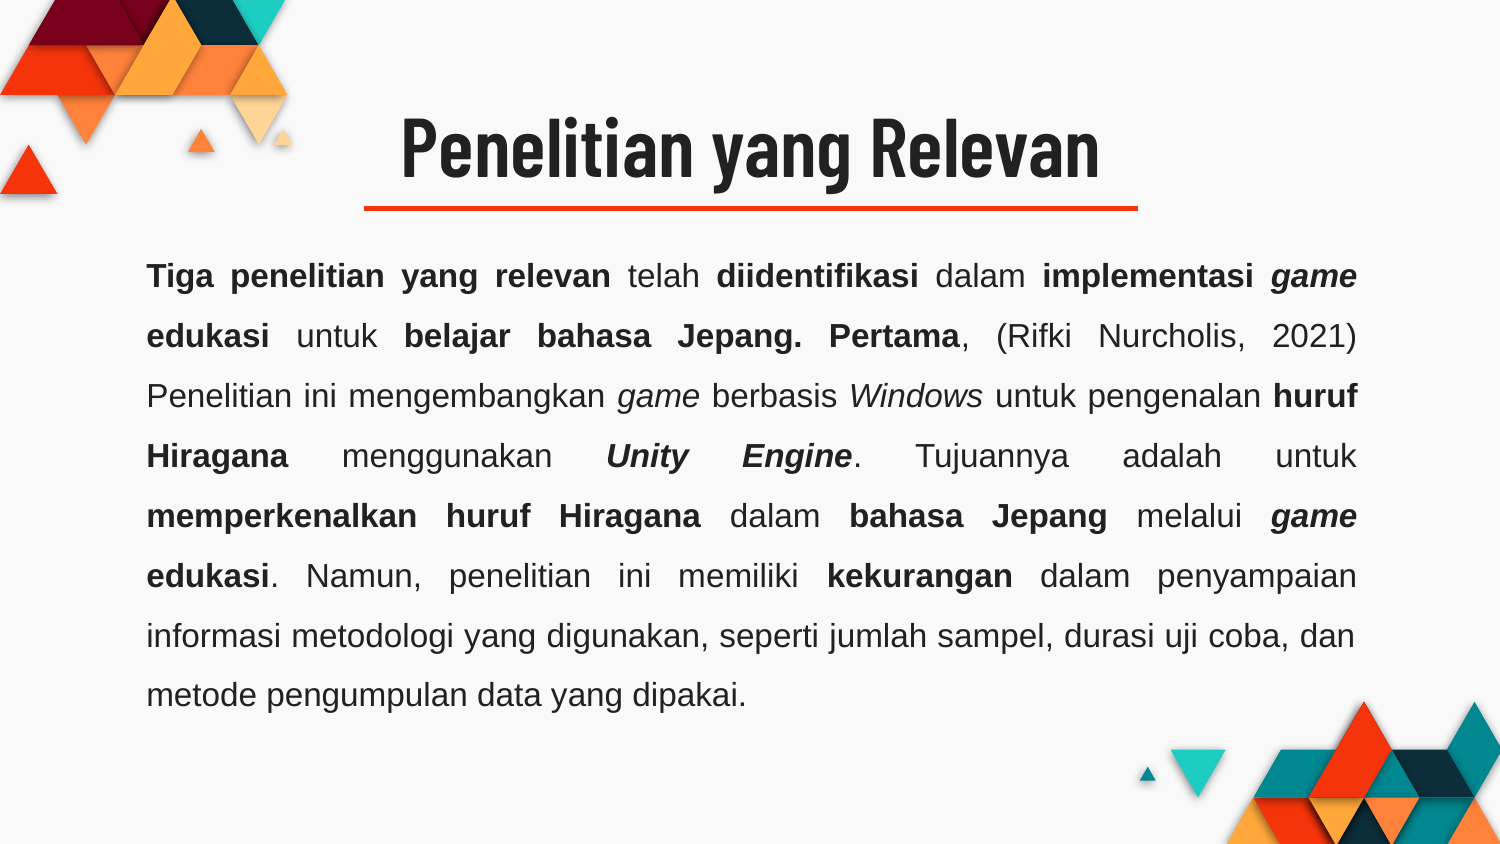

# Penelitian yang Relevan
Tiga penelitian yang relevan telah diidentifikasi dalam implementasi game edukasi untuk belajar bahasa Jepang. Pertama, (Rifki Nurcholis, 2021) Penelitian ini mengembangkan game berbasis Windows untuk pengenalan huruf Hiragana menggunakan Unity Engine. Tujuannya adalah untuk memperkenalkan huruf Hiragana dalam bahasa Jepang melalui game edukasi. Namun, penelitian ini memiliki kekurangan dalam penyampaian informasi metodologi yang digunakan, seperti jumlah sampel, durasi uji coba, dan metode pengumpulan data yang dipakai.